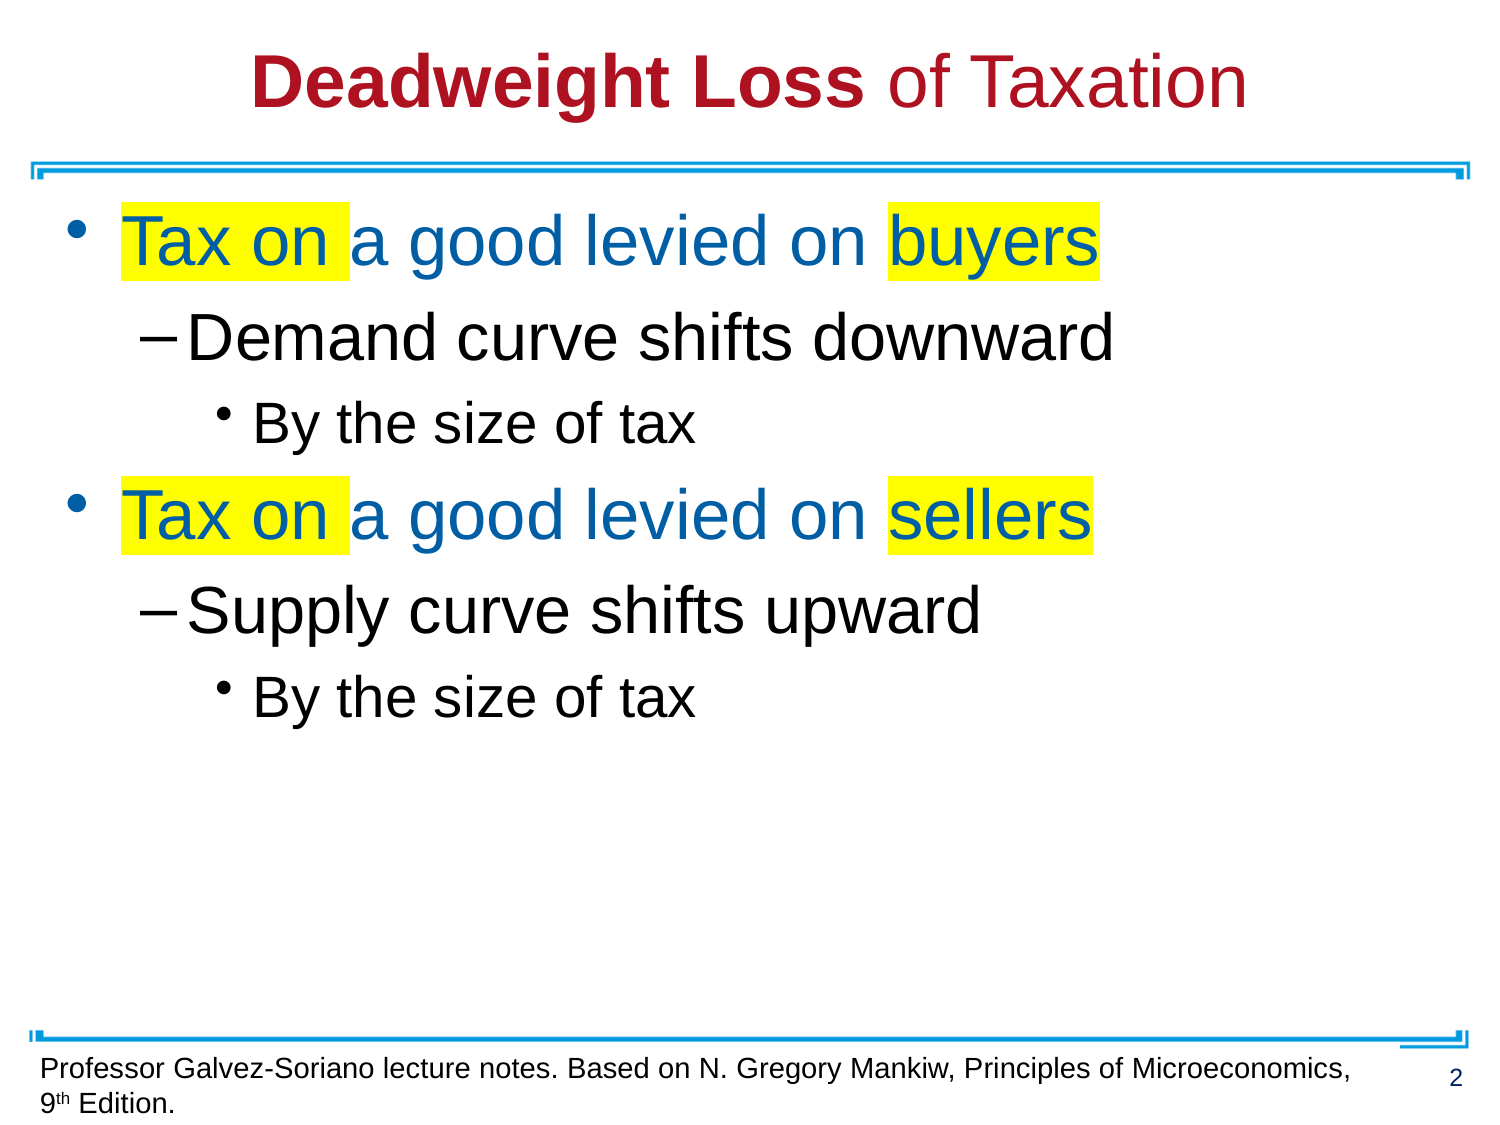

# Deadweight Loss of Taxation
Tax on a good levied on buyers
Demand curve shifts downward
By the size of tax
Tax on a good levied on sellers
Supply curve shifts upward
By the size of tax
Professor Galvez-Soriano lecture notes. Based on N. Gregory Mankiw, Principles of Microeconomics, 9th Edition.
2